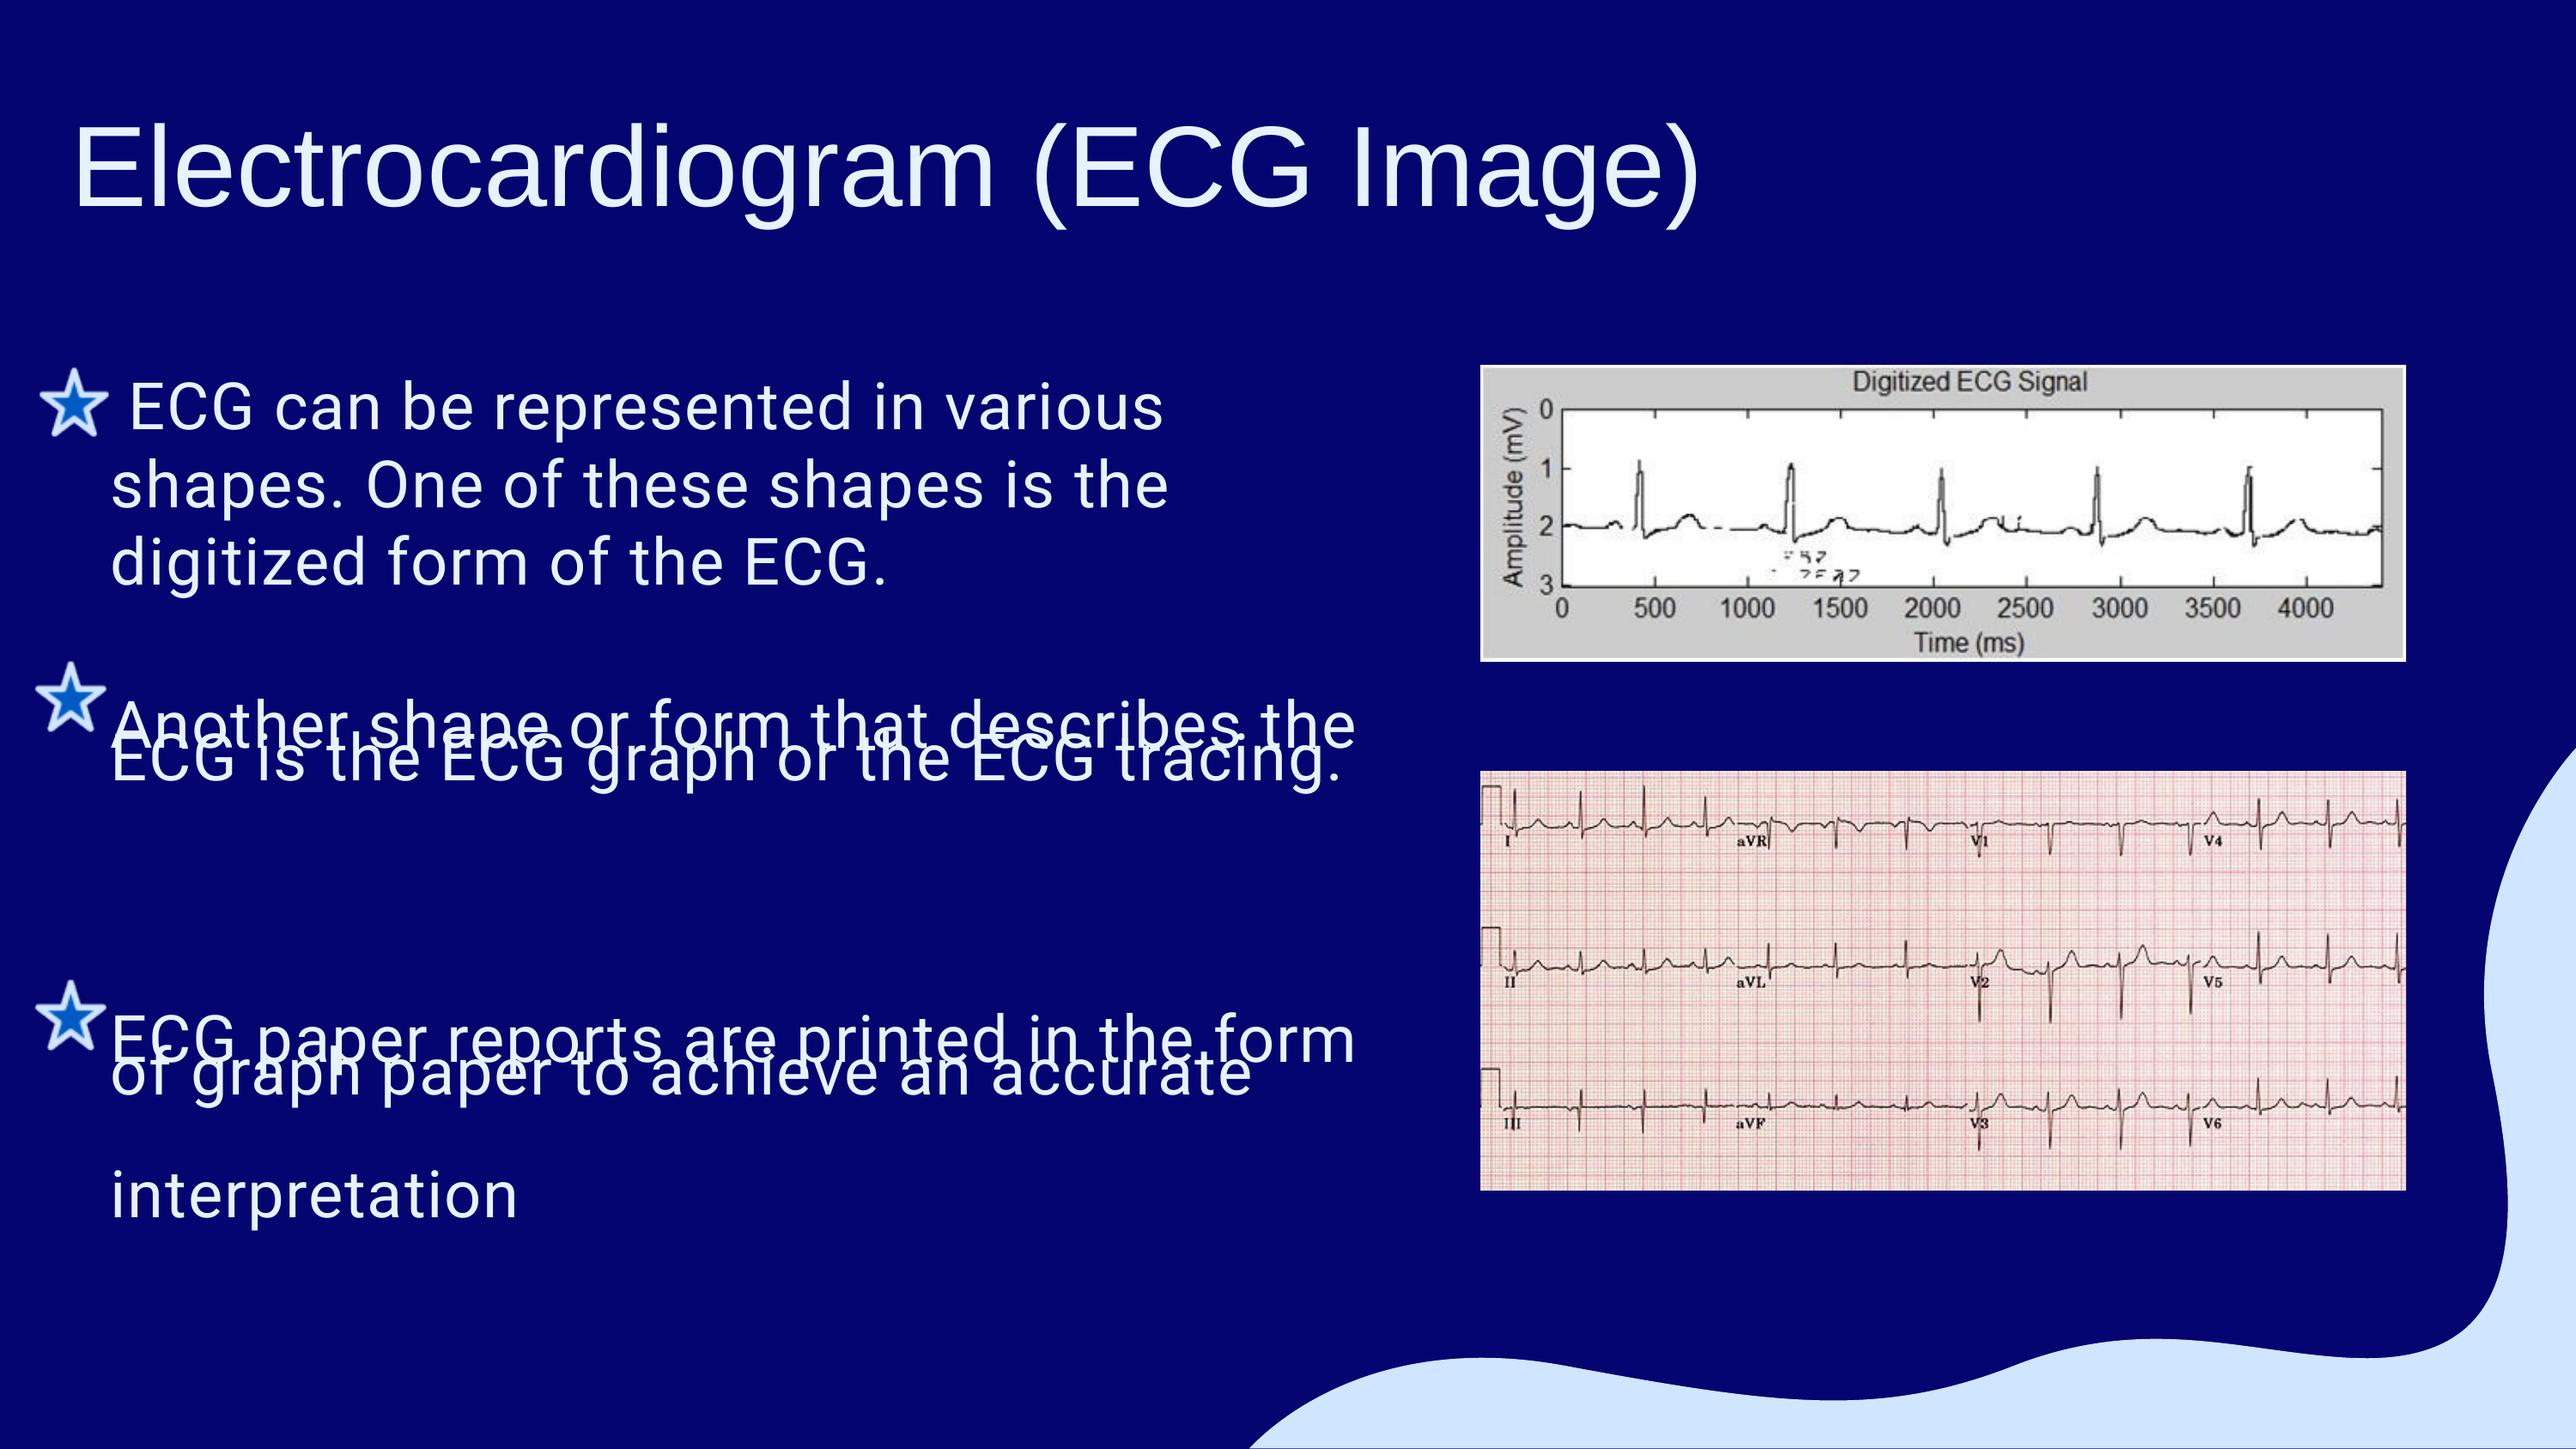

Electrocardiogram (ECG Image)

 ECG can be represented in various shapes. One of these shapes is the digitized form of the ECG.
Another shape or form that describes the
ECG is the ECG graph or the ECG tracing.

ECG paper reports are printed in the form
of graph paper to achieve an accurate
interpretation